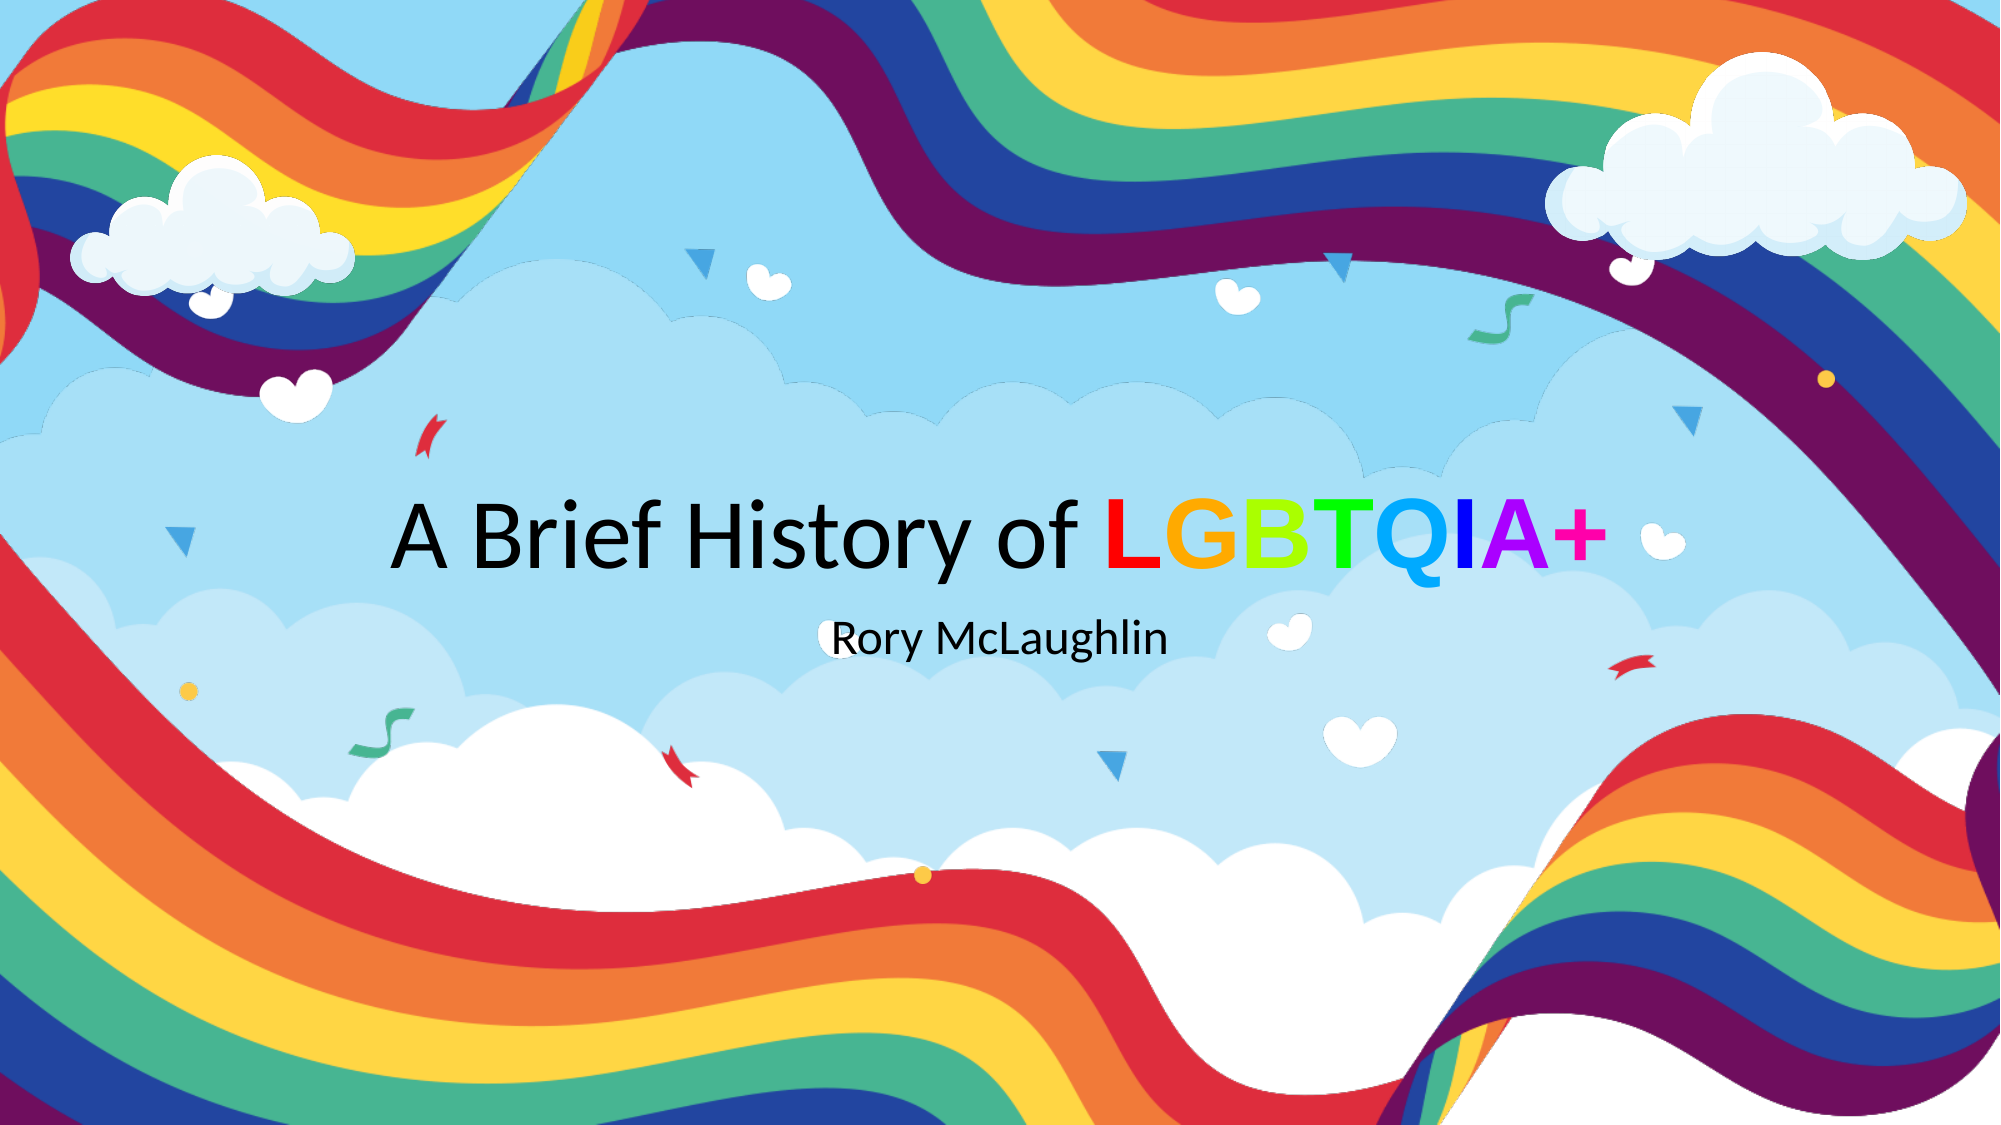

A Brief History of LGBTQIA+
Rory McLaughlin